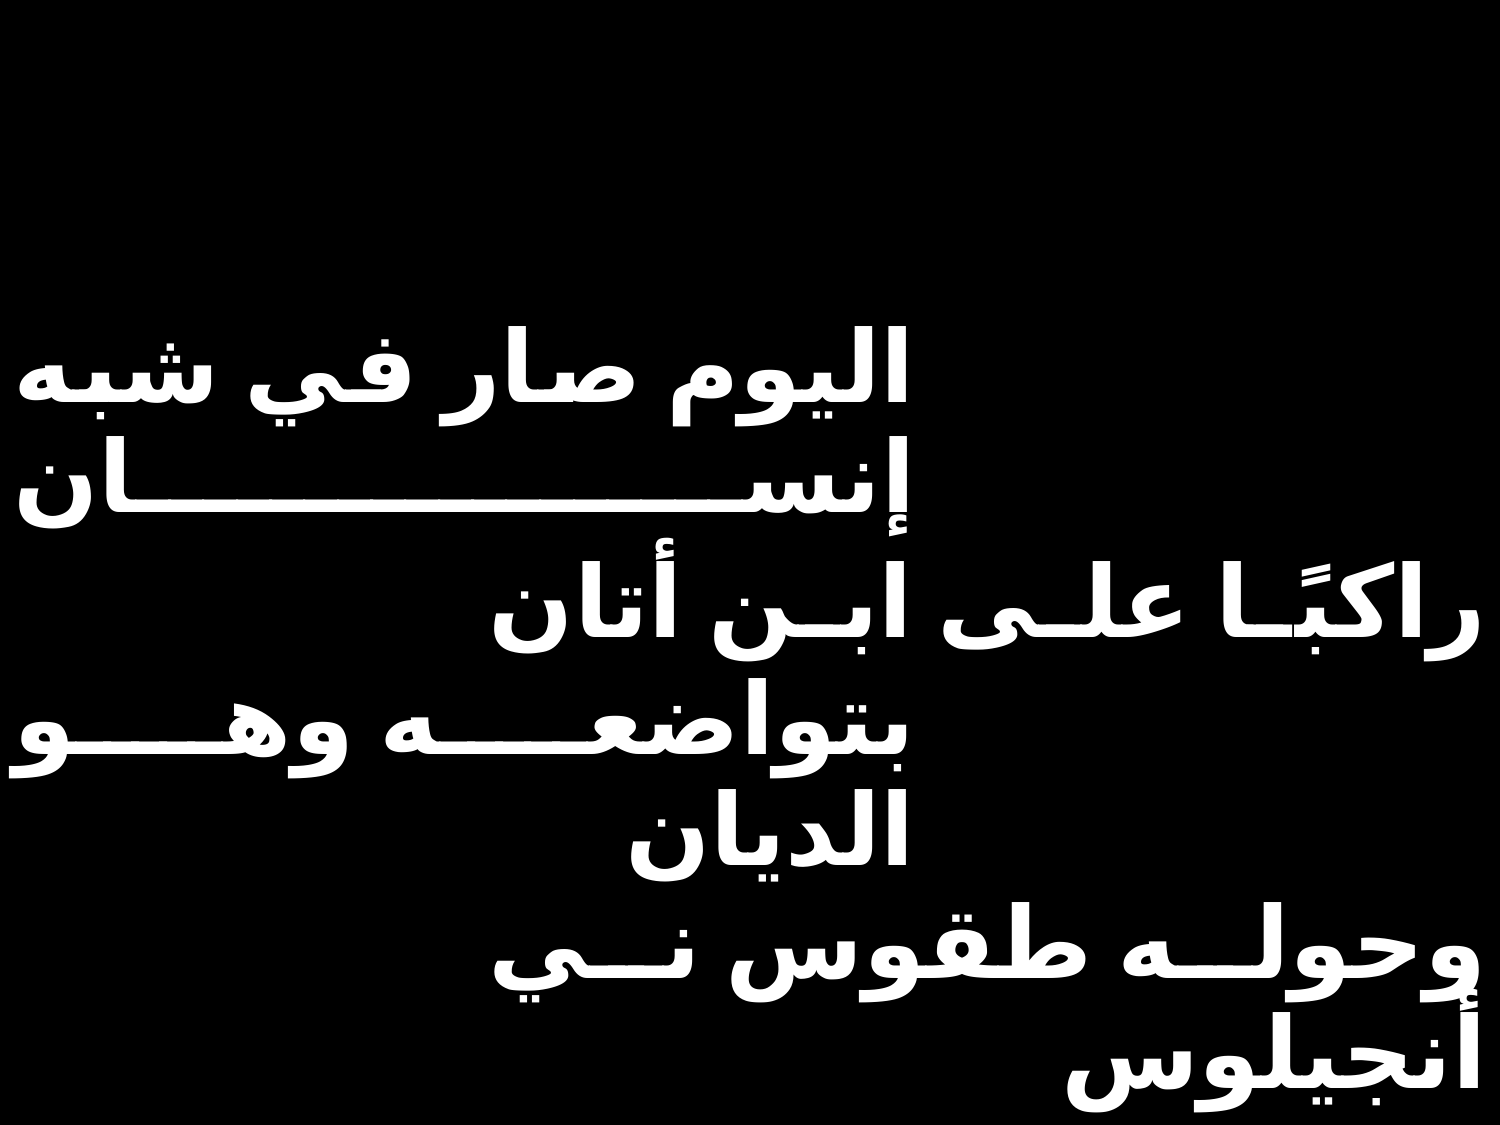

| اليوم صار في شبه إنسان |  |  |
| --- | --- | --- |
|  | راكبًا على ابن أتان |  |
| بتواضعه وهو الديان |  |  |
|  | وحوله طقوس ني أنجيلوس |  |